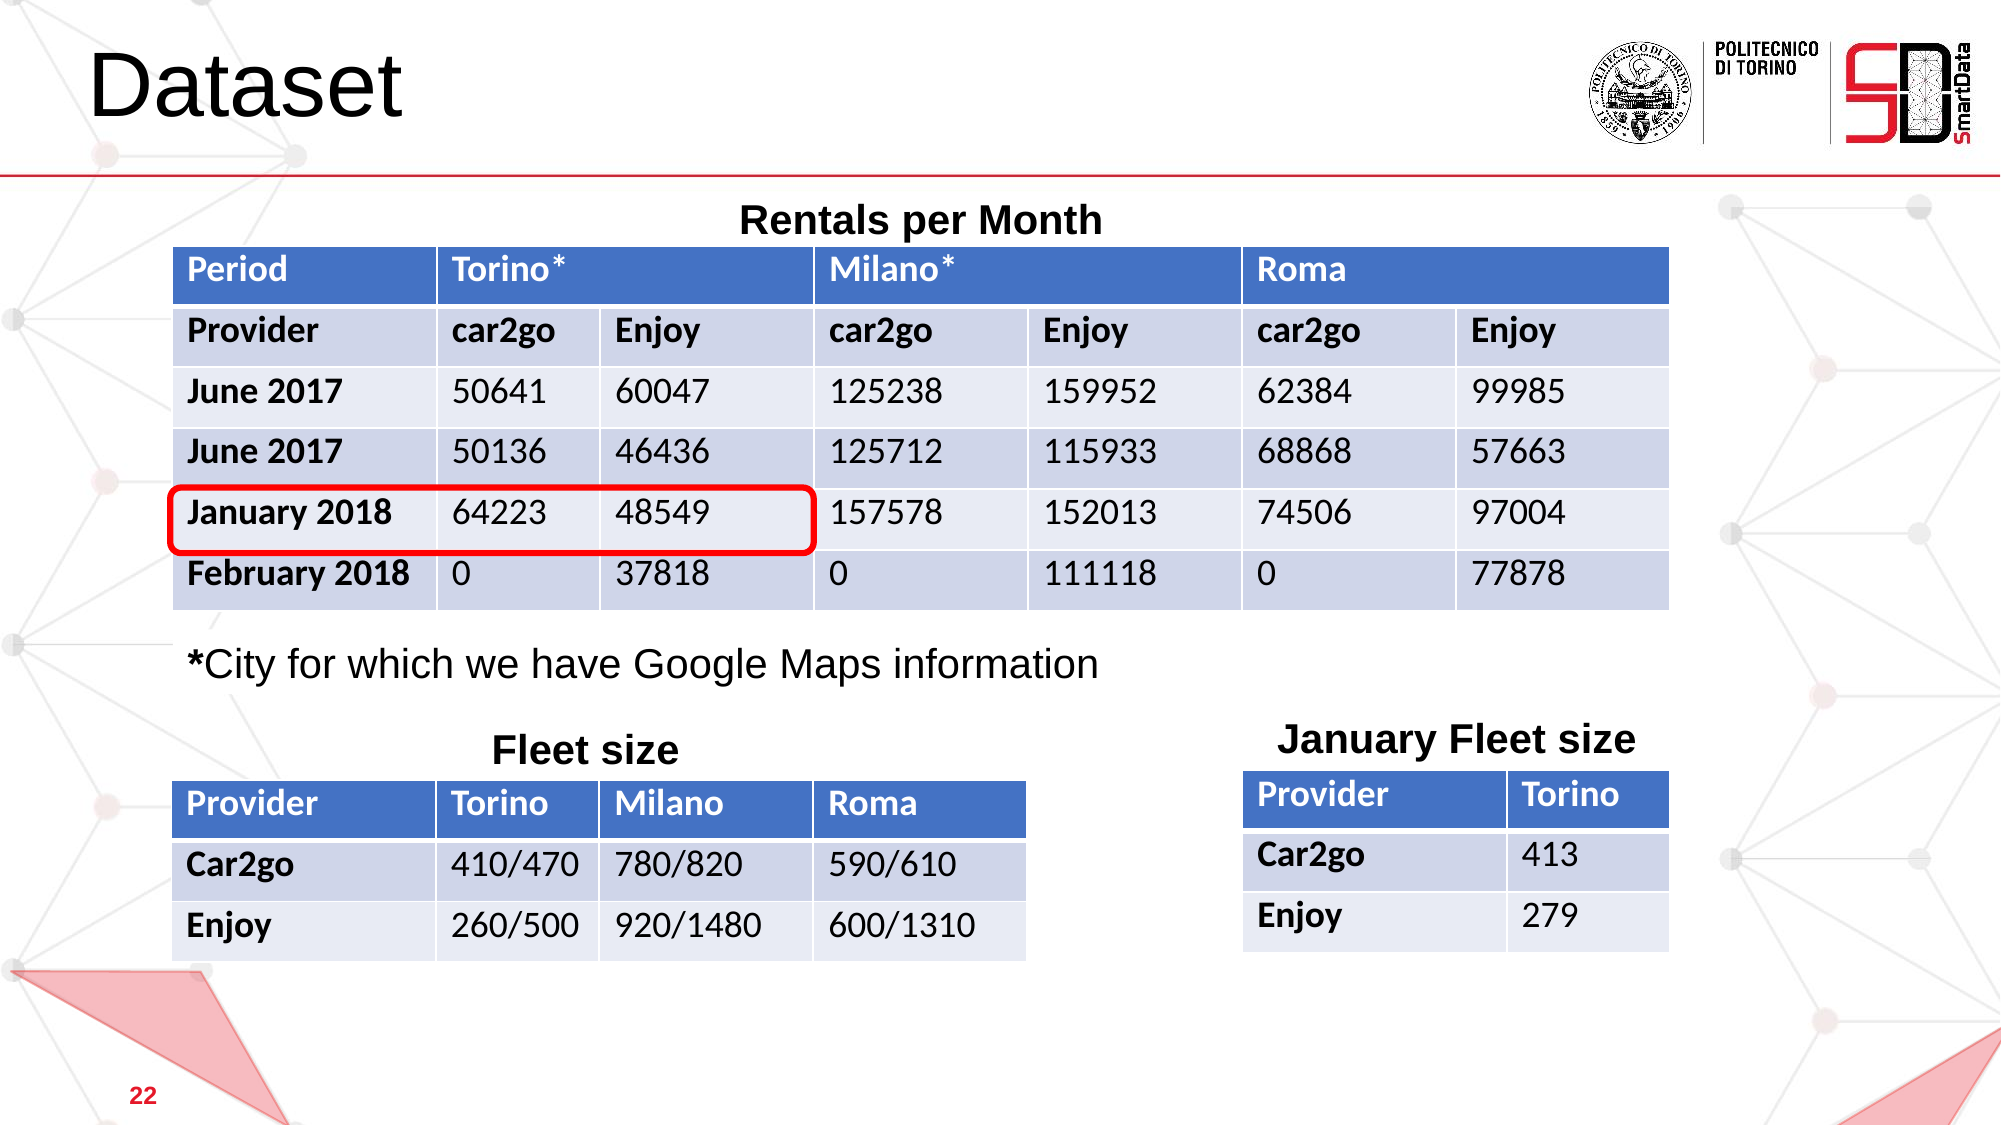

# Dataset
Rentals per Month
| Period | Torino\* |  | Milano\* |  | Roma |  |
| --- | --- | --- | --- | --- | --- | --- |
| Provider | car2go | Enjoy | car2go | Enjoy | car2go | Enjoy |
| June 2017 | 50641 | 60047 | 125238 | 159952 | 62384 | 99985 |
| June 2017 | 50136 | 46436 | 125712 | 115933 | 68868 | 57663 |
| January 2018 | 64223 | 48549 | 157578 | 152013 | 74506 | 97004 |
| February 2018 | 0 | 37818 | 0 | 111118 | 0 | 77878 |

*City for which we have Google Maps information
January Fleet size
Fleet size
| Provider | Torino |
| --- | --- |
| Car2go | 413 |
| Enjoy | 279 |
| Provider | Torino | Milano | Roma |
| --- | --- | --- | --- |
| Car2go | 410/470 | 780/820 | 590/610 |
| Enjoy | 260/500 | 920/1480 | 600/1310 |
22